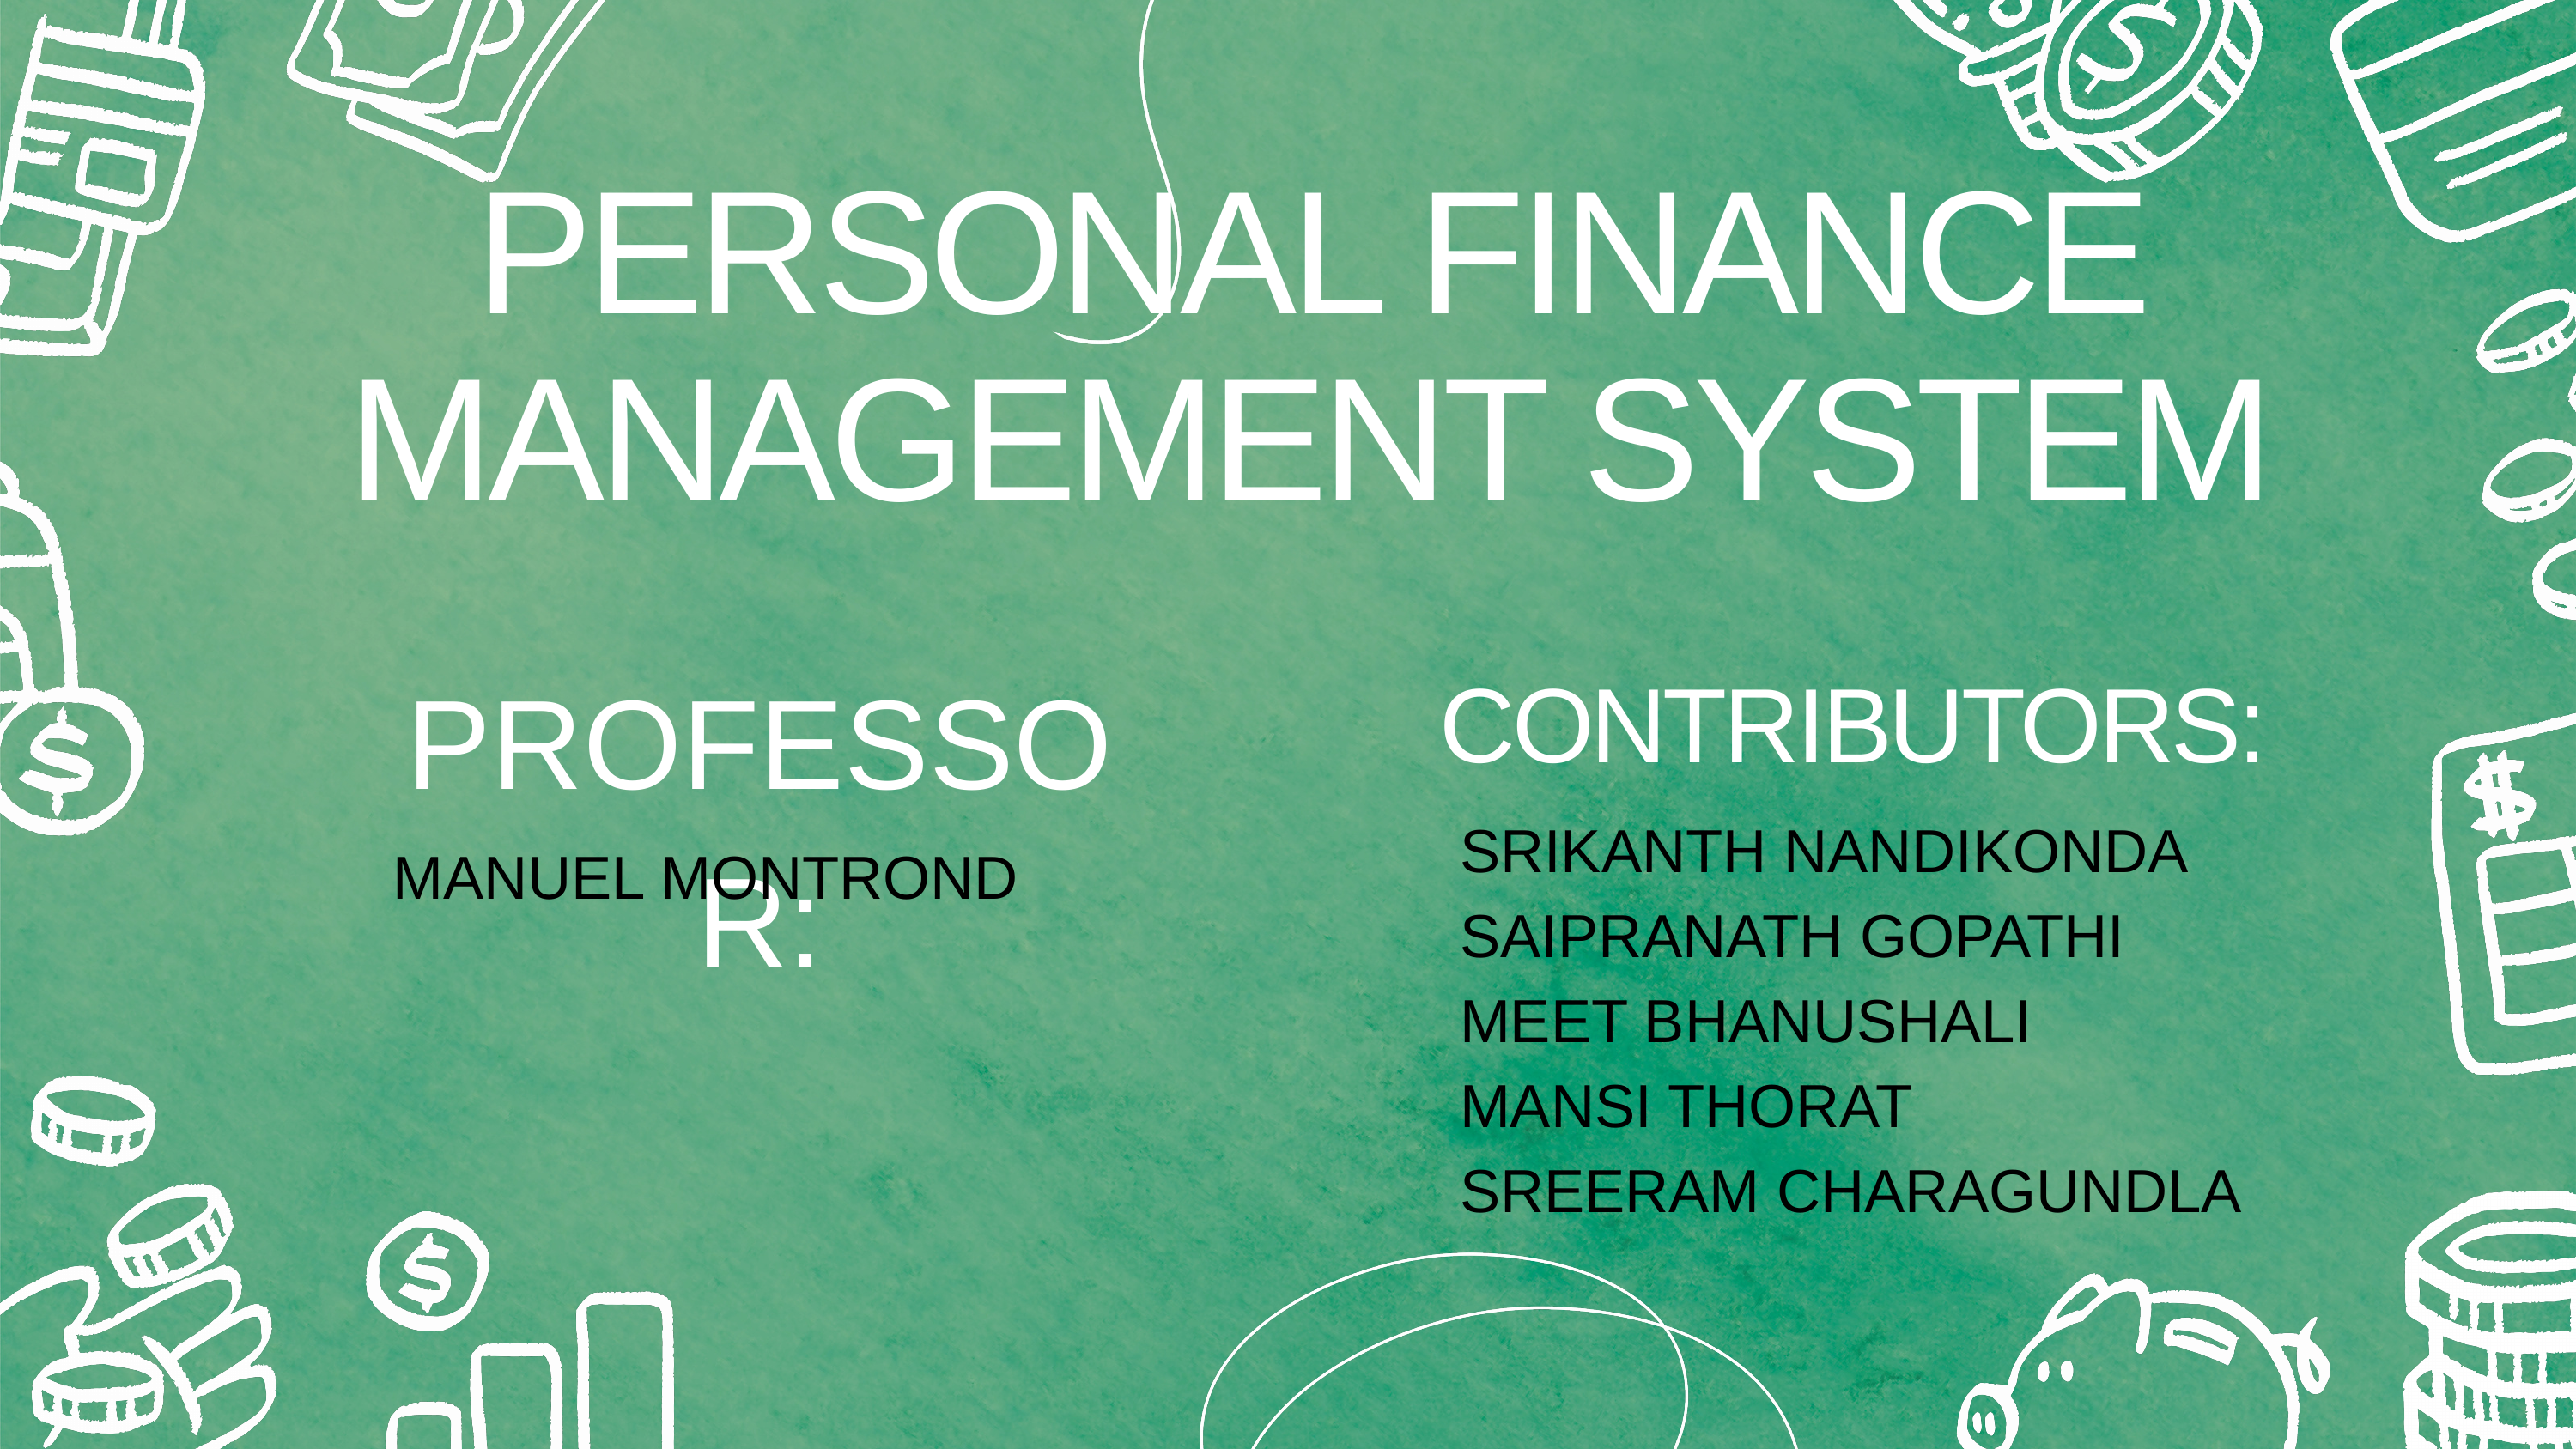

PERSONAL FINANCE MANAGEMENT SYSTEM

PROFESSOR:
CONTRIBUTORS:

SRIKANTH NANDIKONDA
SAIPRANATH GOPATHI
MEET BHANUSHALI
MANSI THORAT
SREERAM CHARAGUNDLA

MANUEL MONTROND